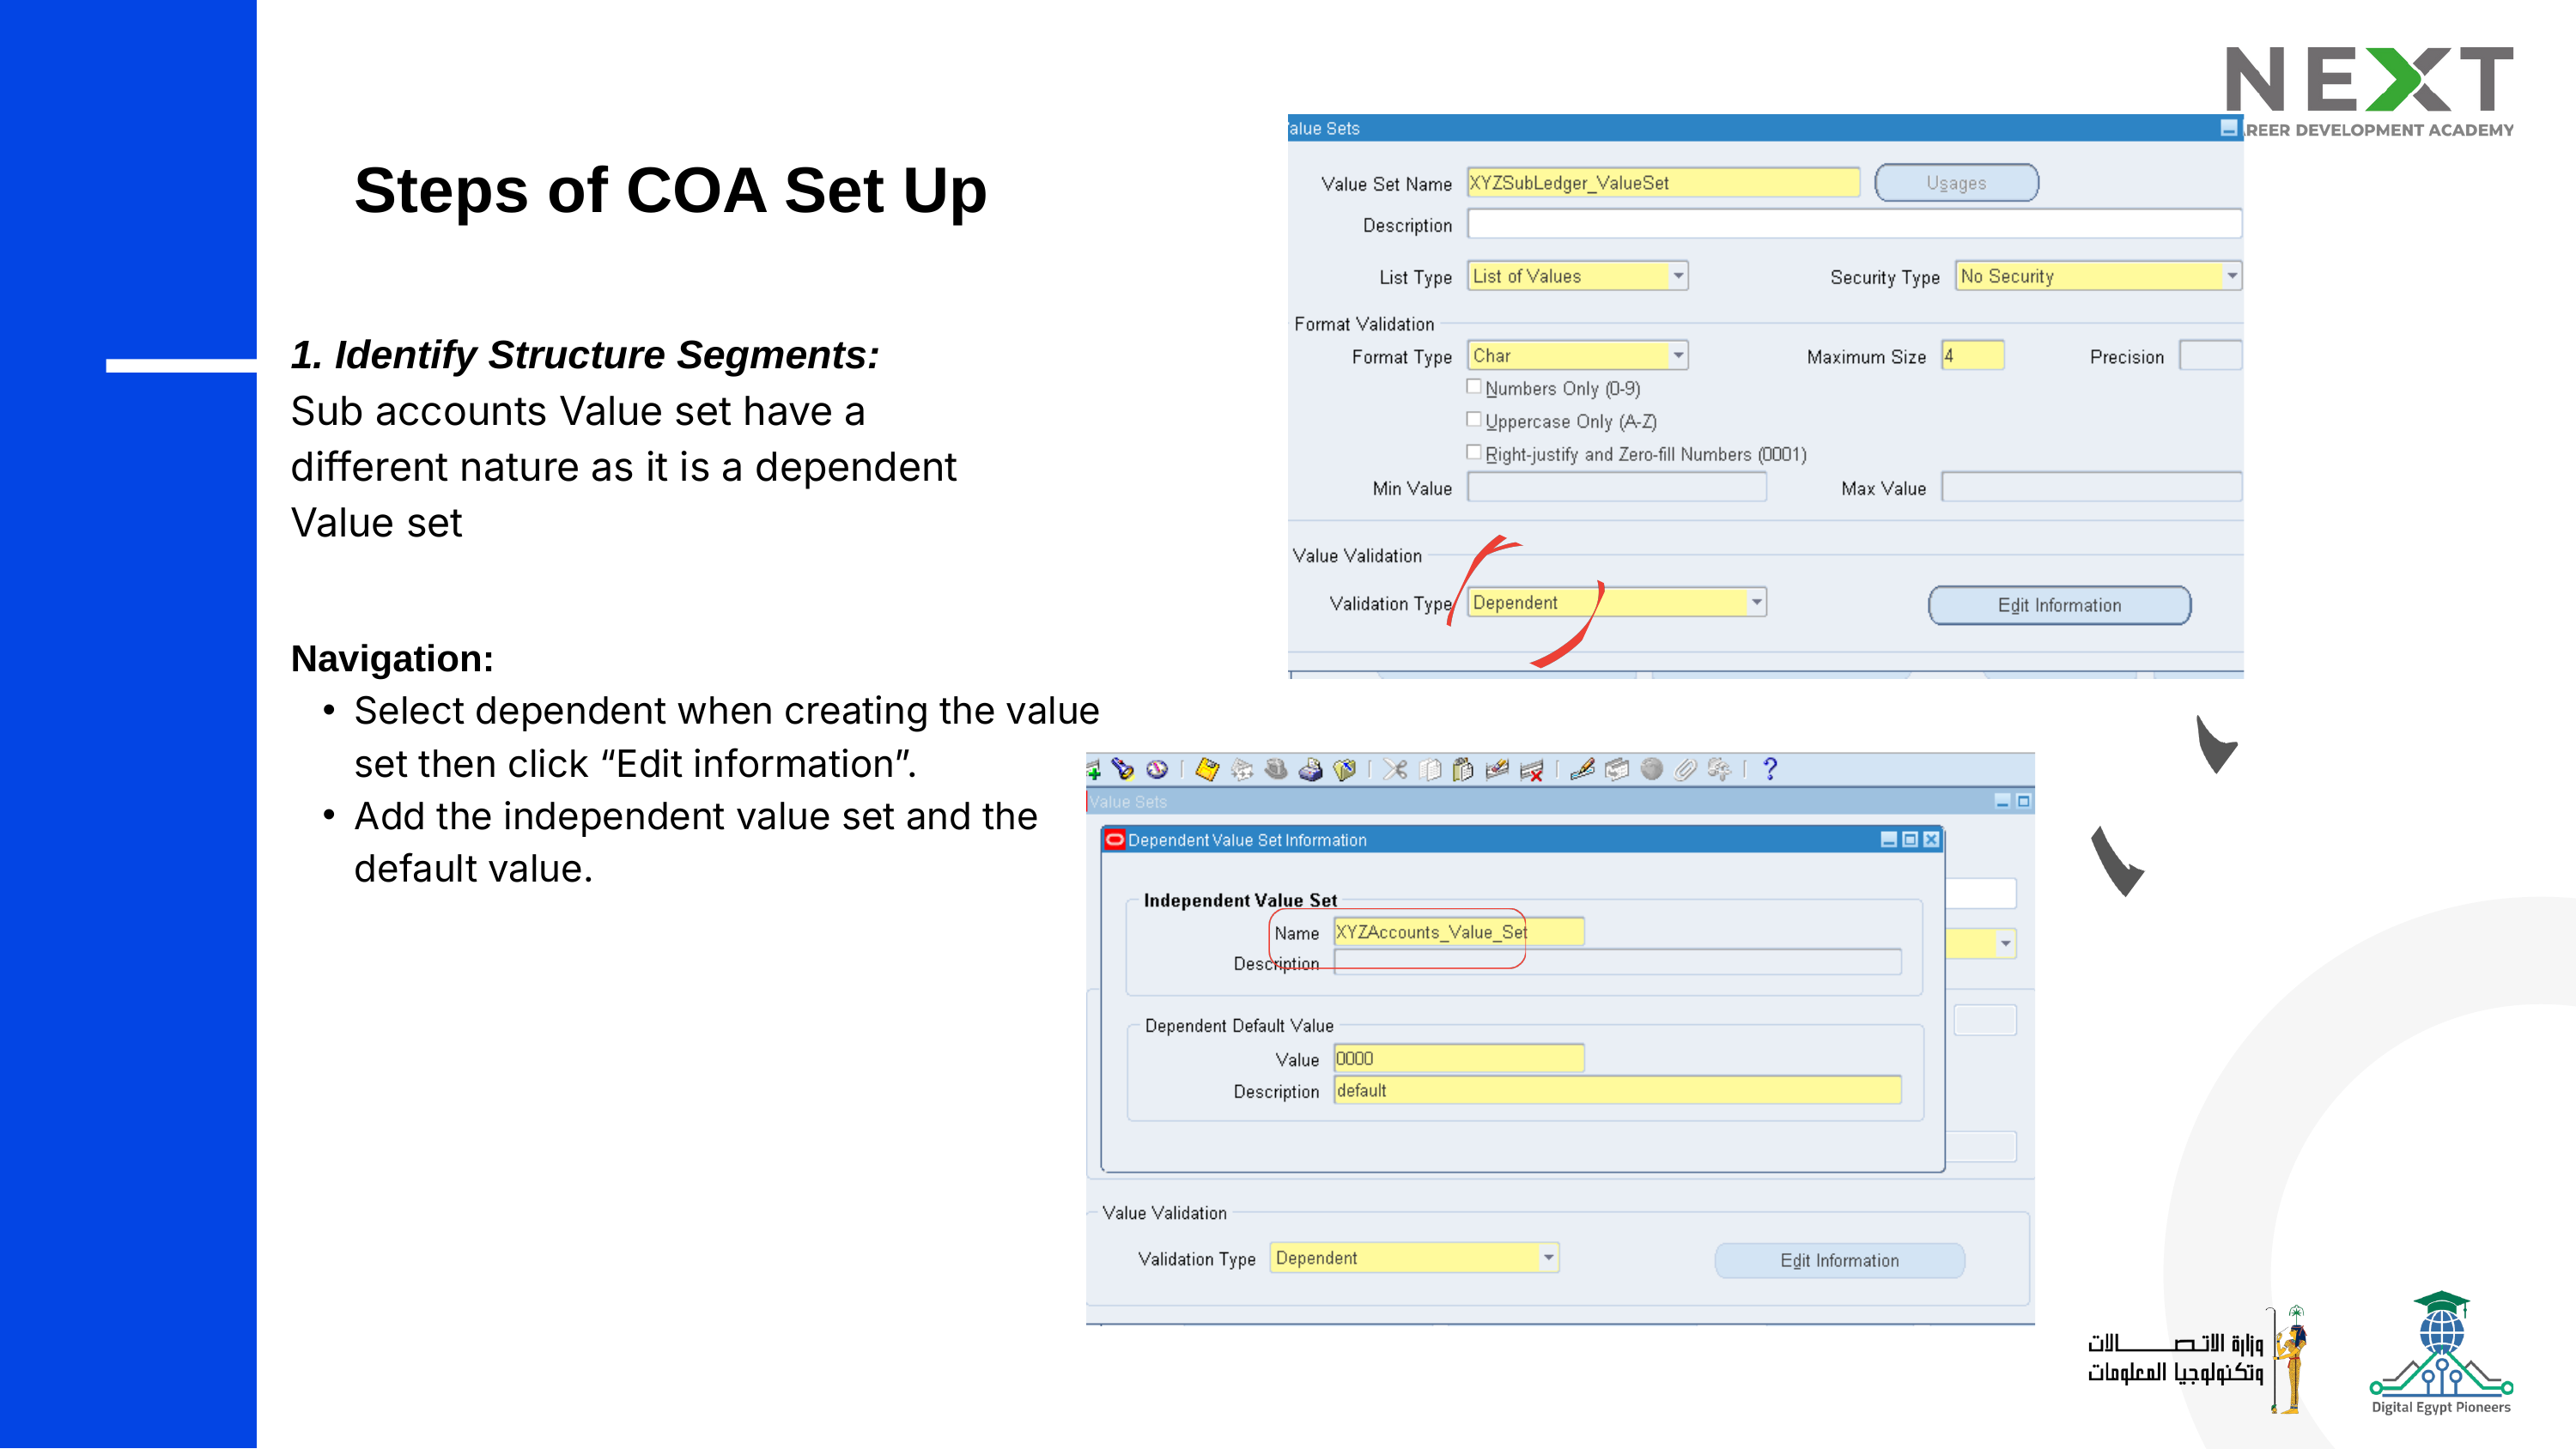

Steps of COA Set Up

1. Identify Structure Segments:
Sub accounts Value set have a different nature as it is a dependent Value set

Navigation:
Select dependent when creating the value set then click “Edit information”.
Add the independent value set and the default value.